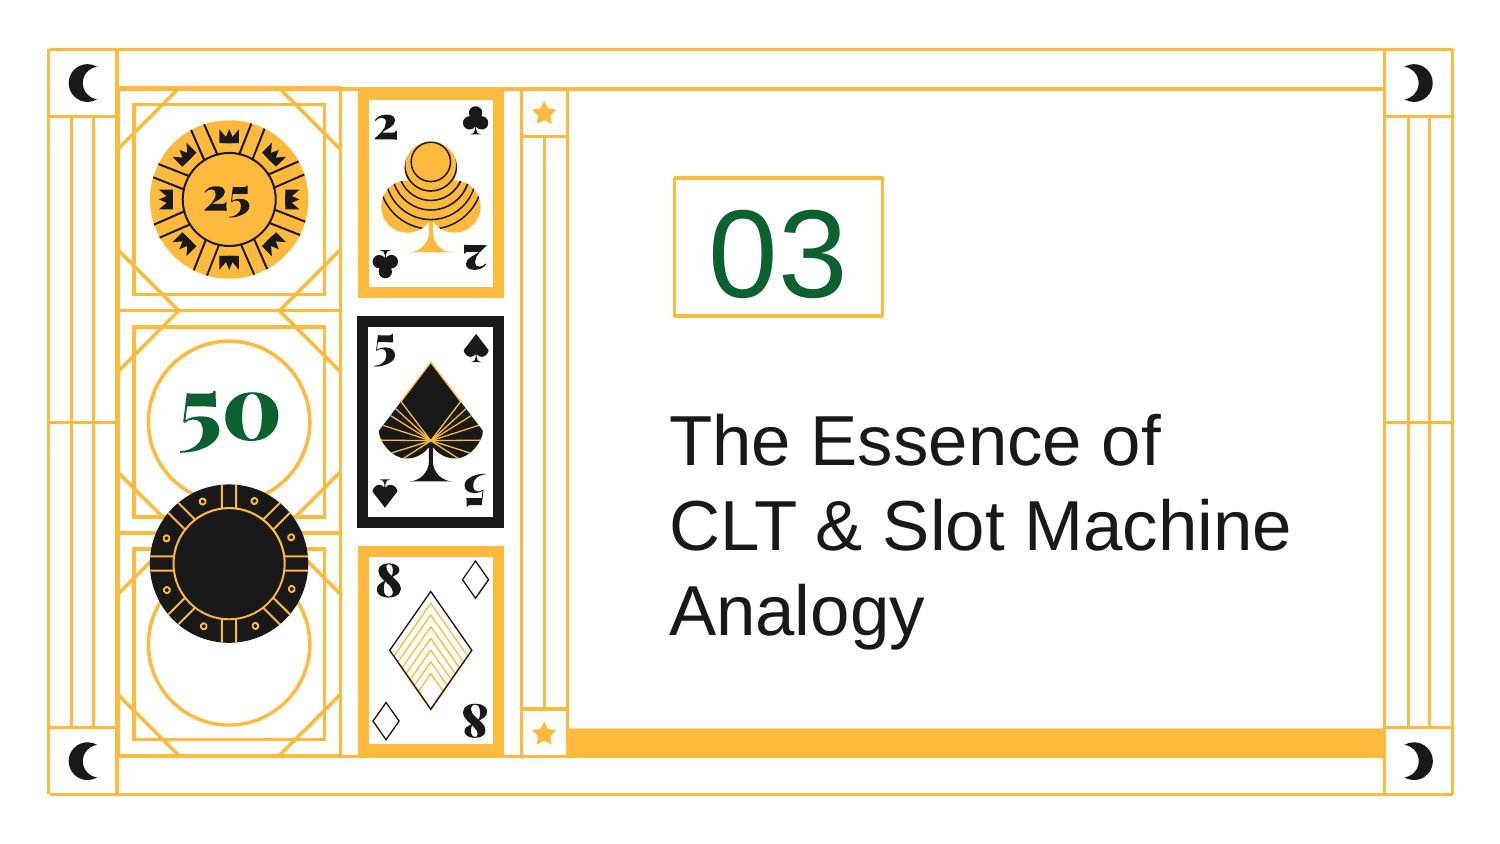

03

# The Essence of CLT & Slot Machine Analogy